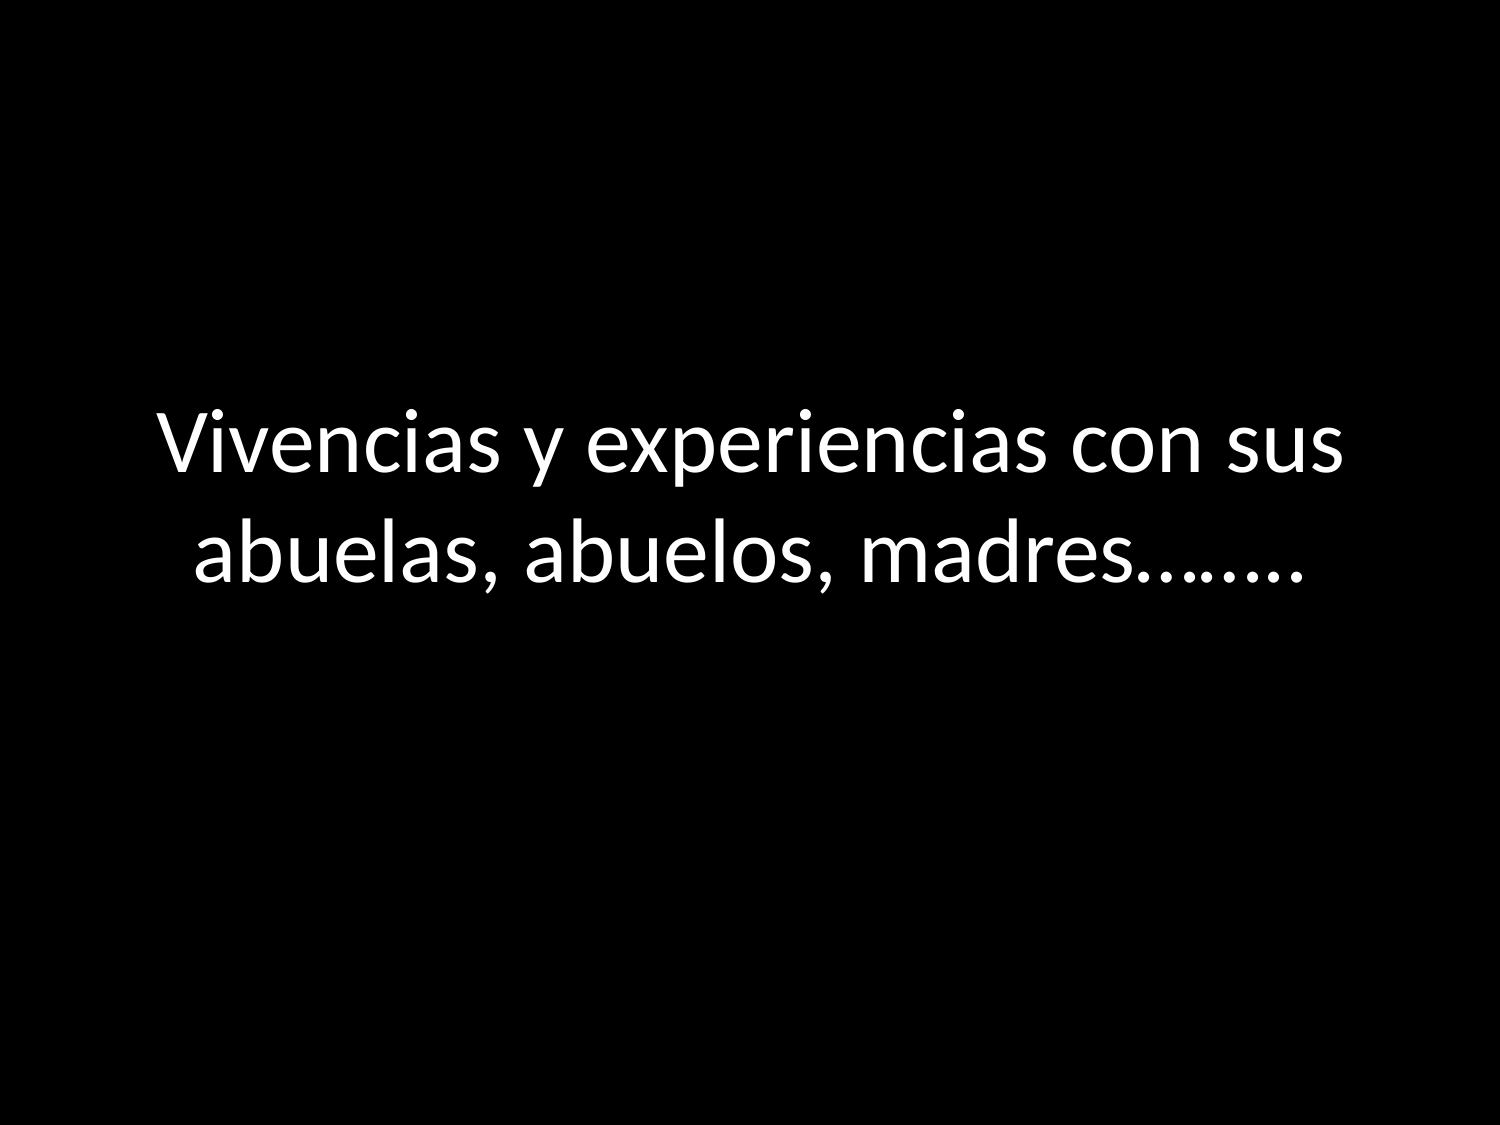

# Vivencias y experiencias con sus abuelas, abuelos, madres……..